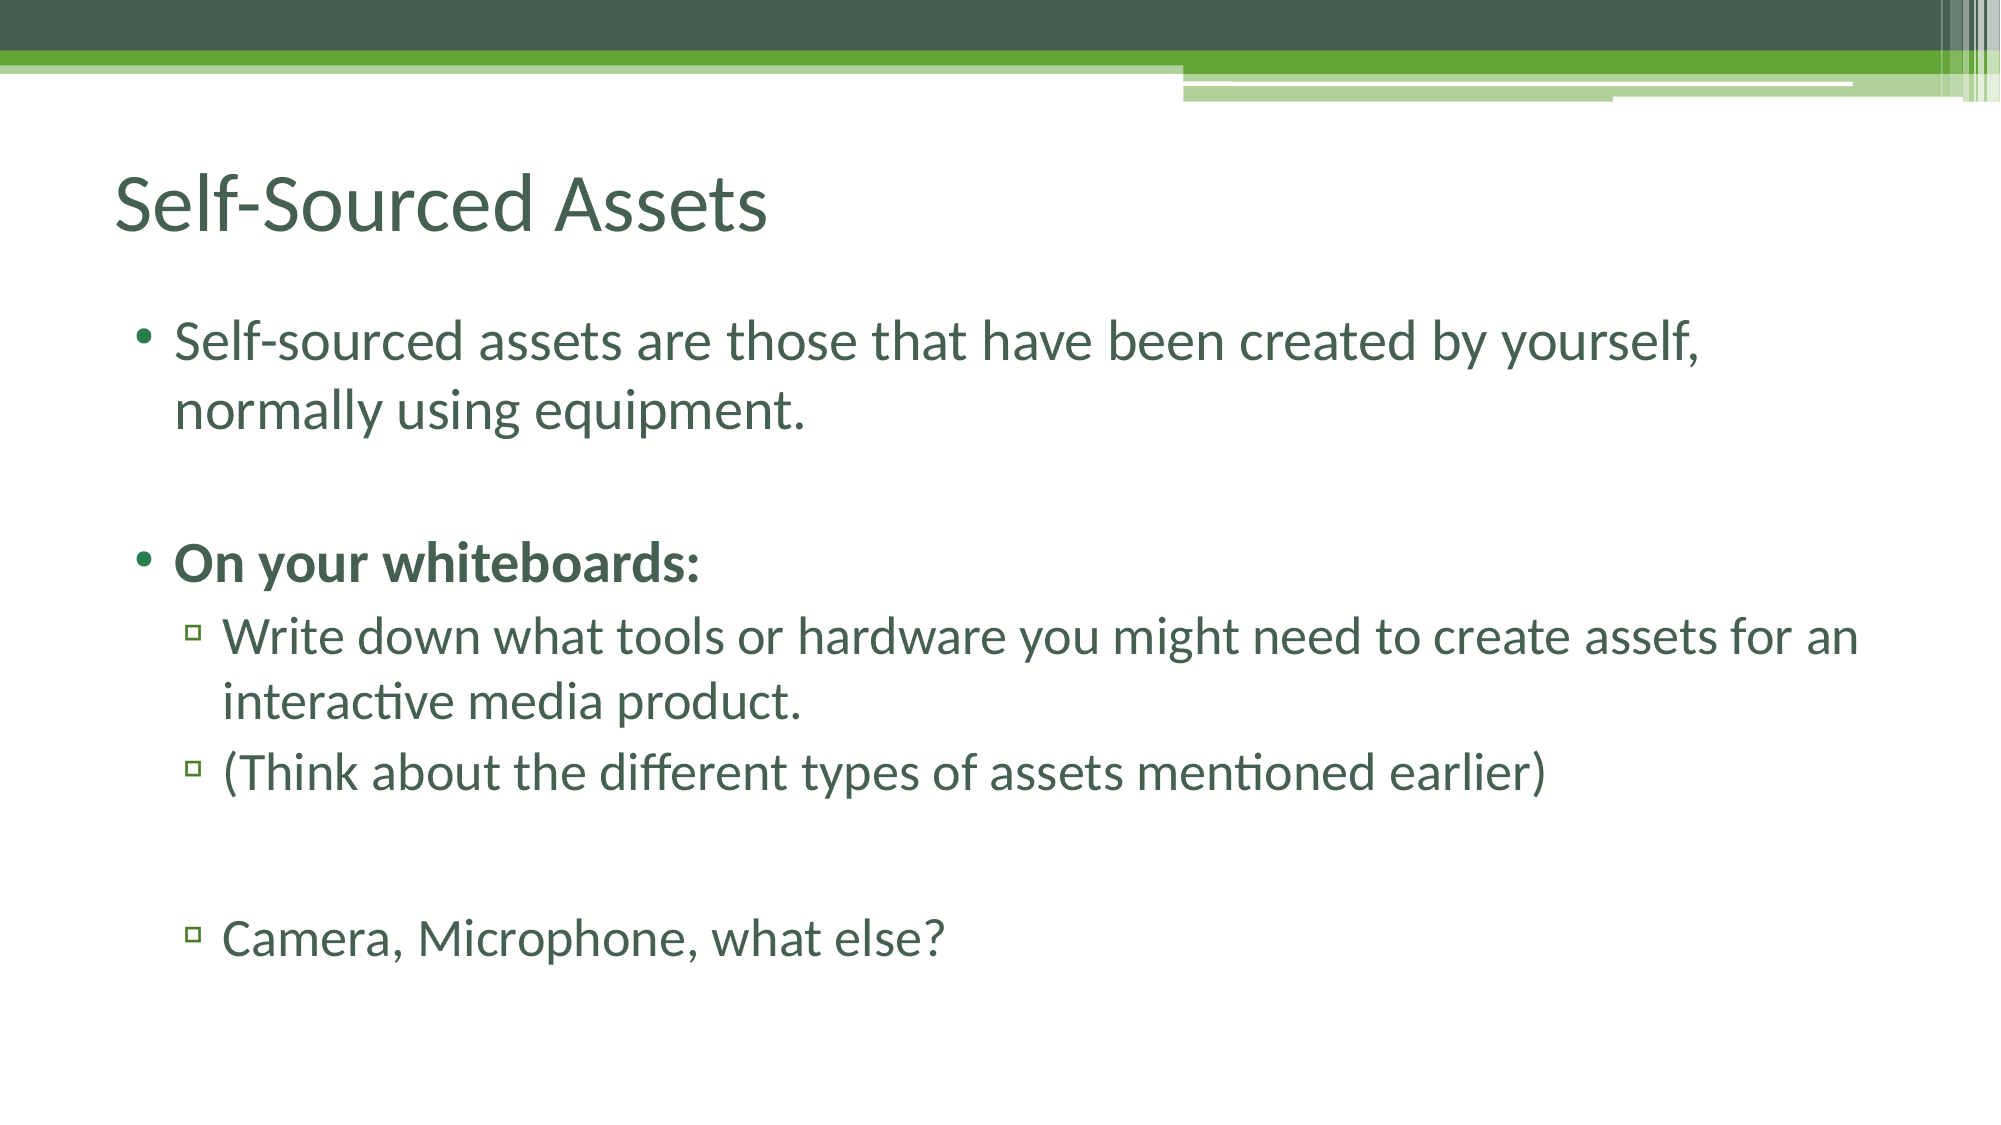

# Self-Sourced Assets
Self-sourced assets are those that have been created by yourself, normally using equipment.

On your whiteboards:
Write down what tools or hardware you might need to create assets for an interactive media product.
(Think about the different types of assets mentioned earlier)

Camera, Microphone, what else?